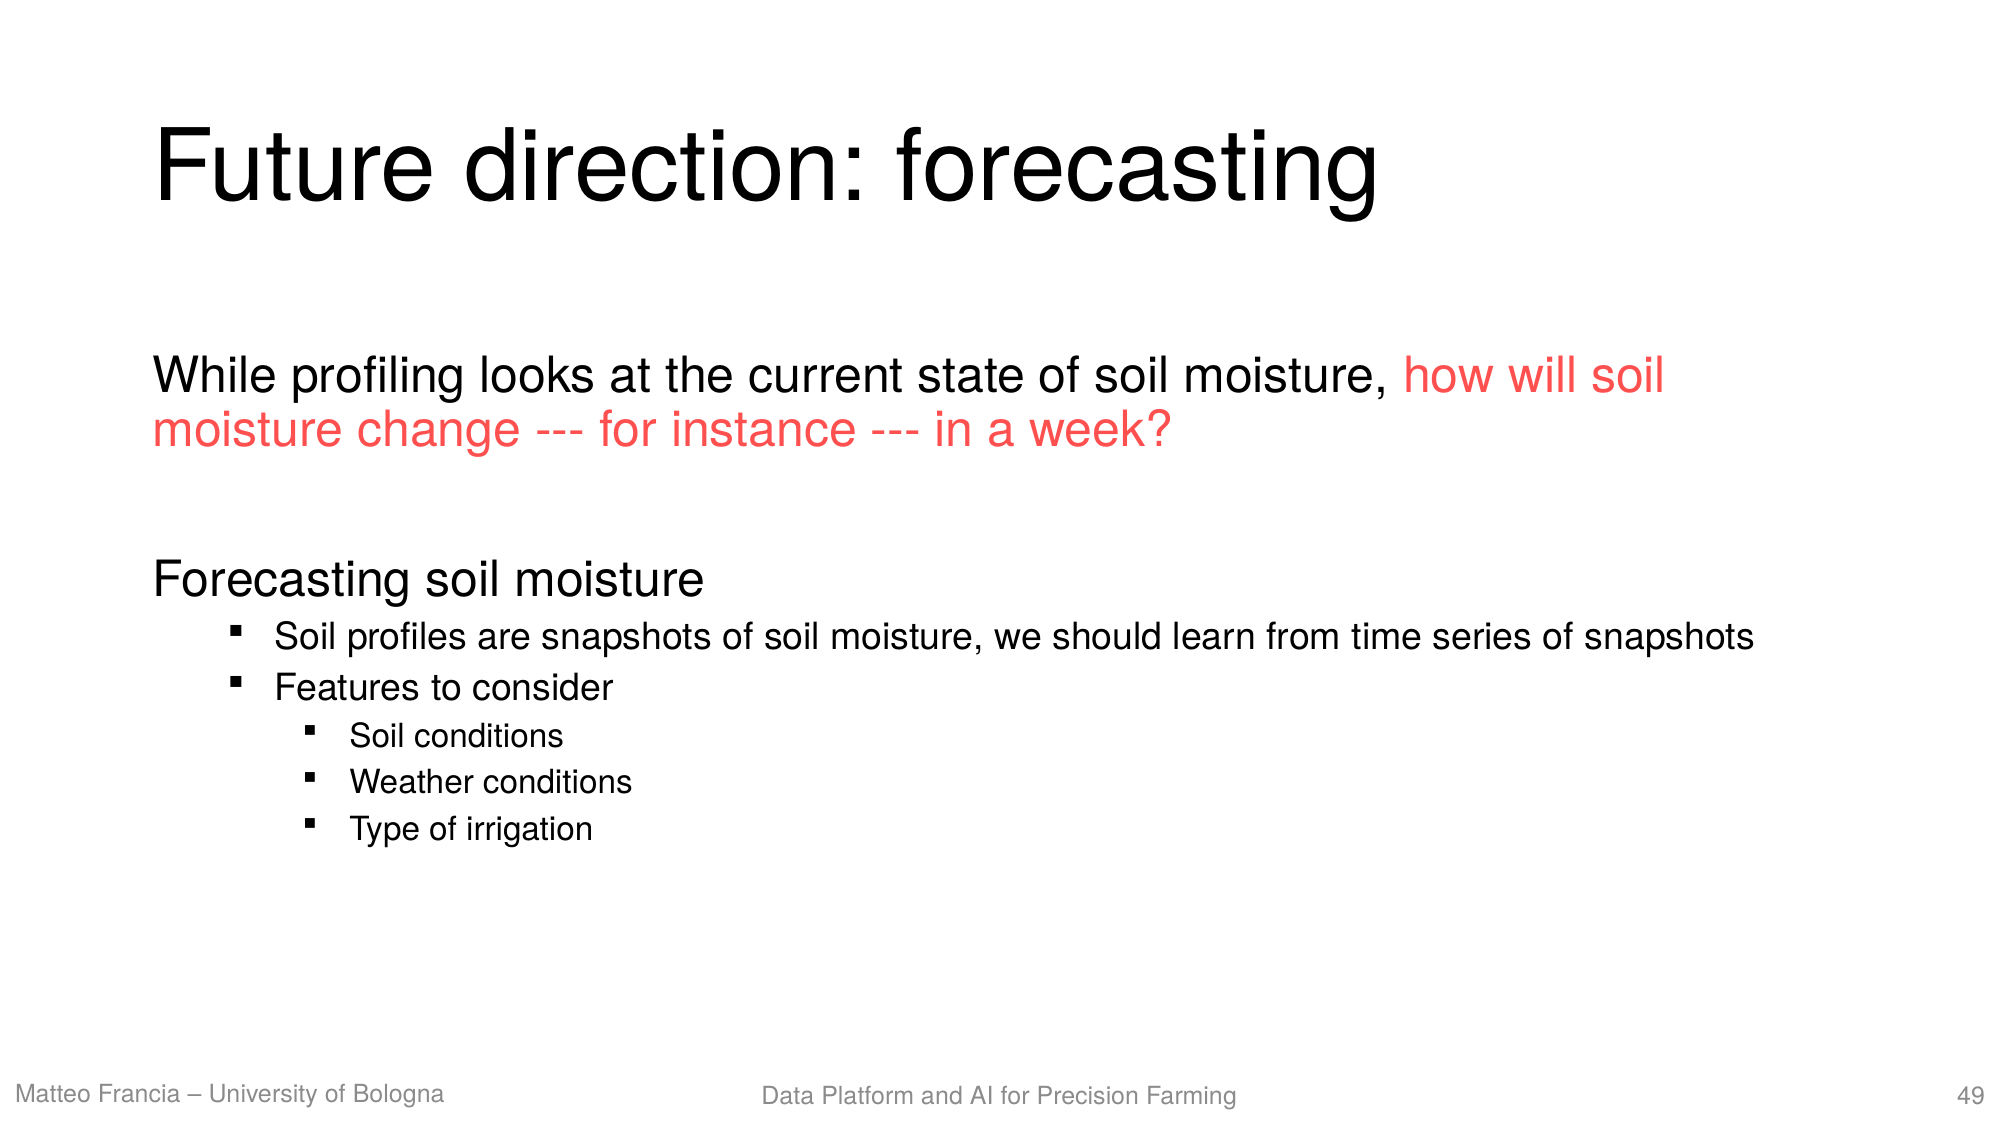

# Future direction: forecasting
While profiling looks at the current state of soil moisture, how will soil moisture change --- for instance --- in a week?

Forecasting soil moisture
Soil profiles are snapshots of soil moisture, we should learn from time series of snapshots
Features to consider
Soil conditions
Weather conditions
Type of irrigation

49
Matteo Francia – University of Bologna